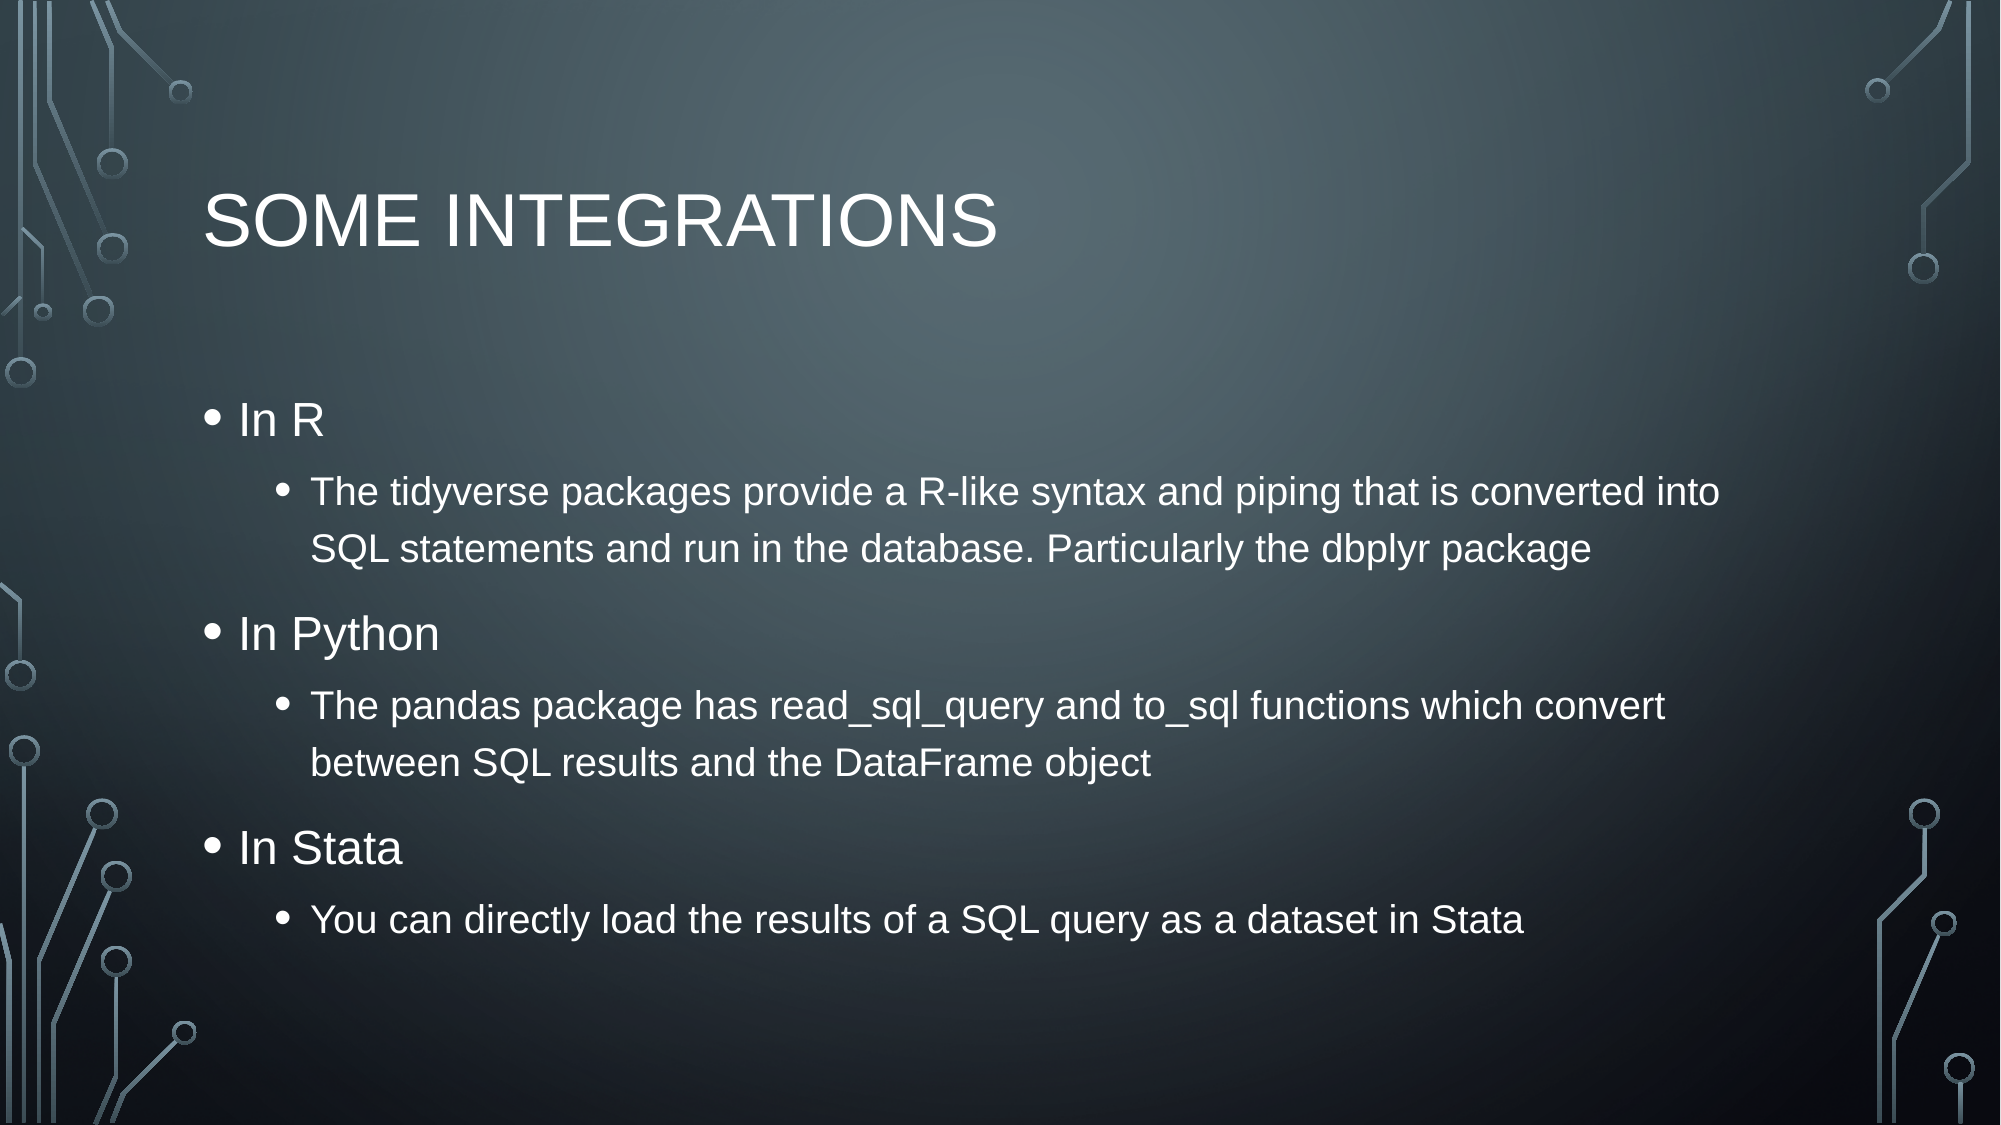

# Some integrations
In R
The tidyverse packages provide a R-like syntax and piping that is converted into SQL statements and run in the database. Particularly the dbplyr package
In Python
The pandas package has read_sql_query and to_sql functions which convert between SQL results and the DataFrame object
In Stata
You can directly load the results of a SQL query as a dataset in Stata